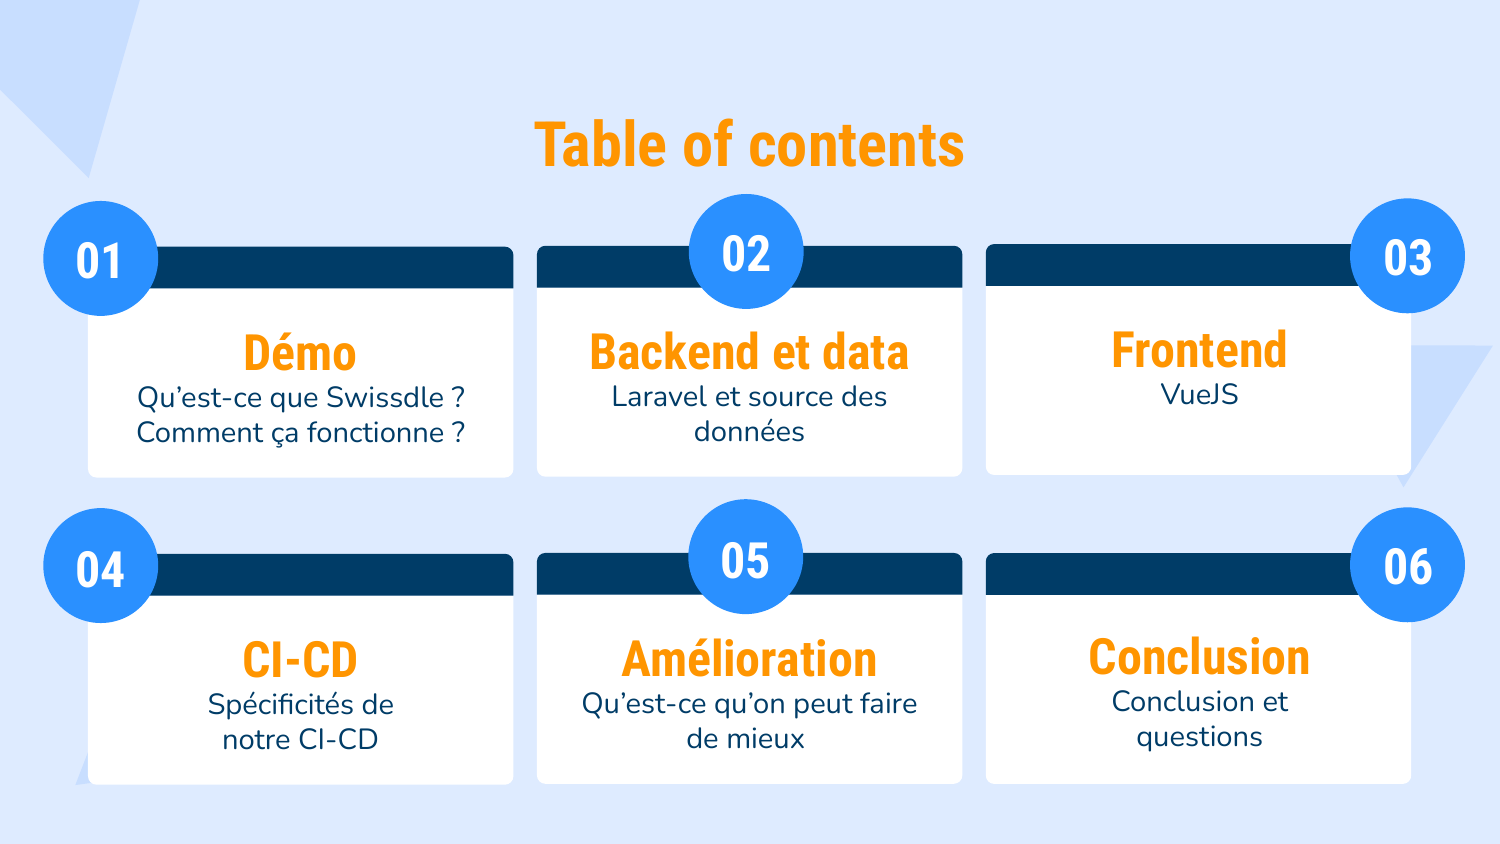

# Table of contents

02
03
01

Frontend
Backend et data
Démo
VueJS
Laravel et source des données
Qu’est-ce que Swissdle ?
Comment ça fonctionne ?

05
06
04

Conclusion
Amélioration
CI-CD
Conclusion et questions
Qu’est-ce qu’on peut faire de mieux
Spécificités de notre CI-CD